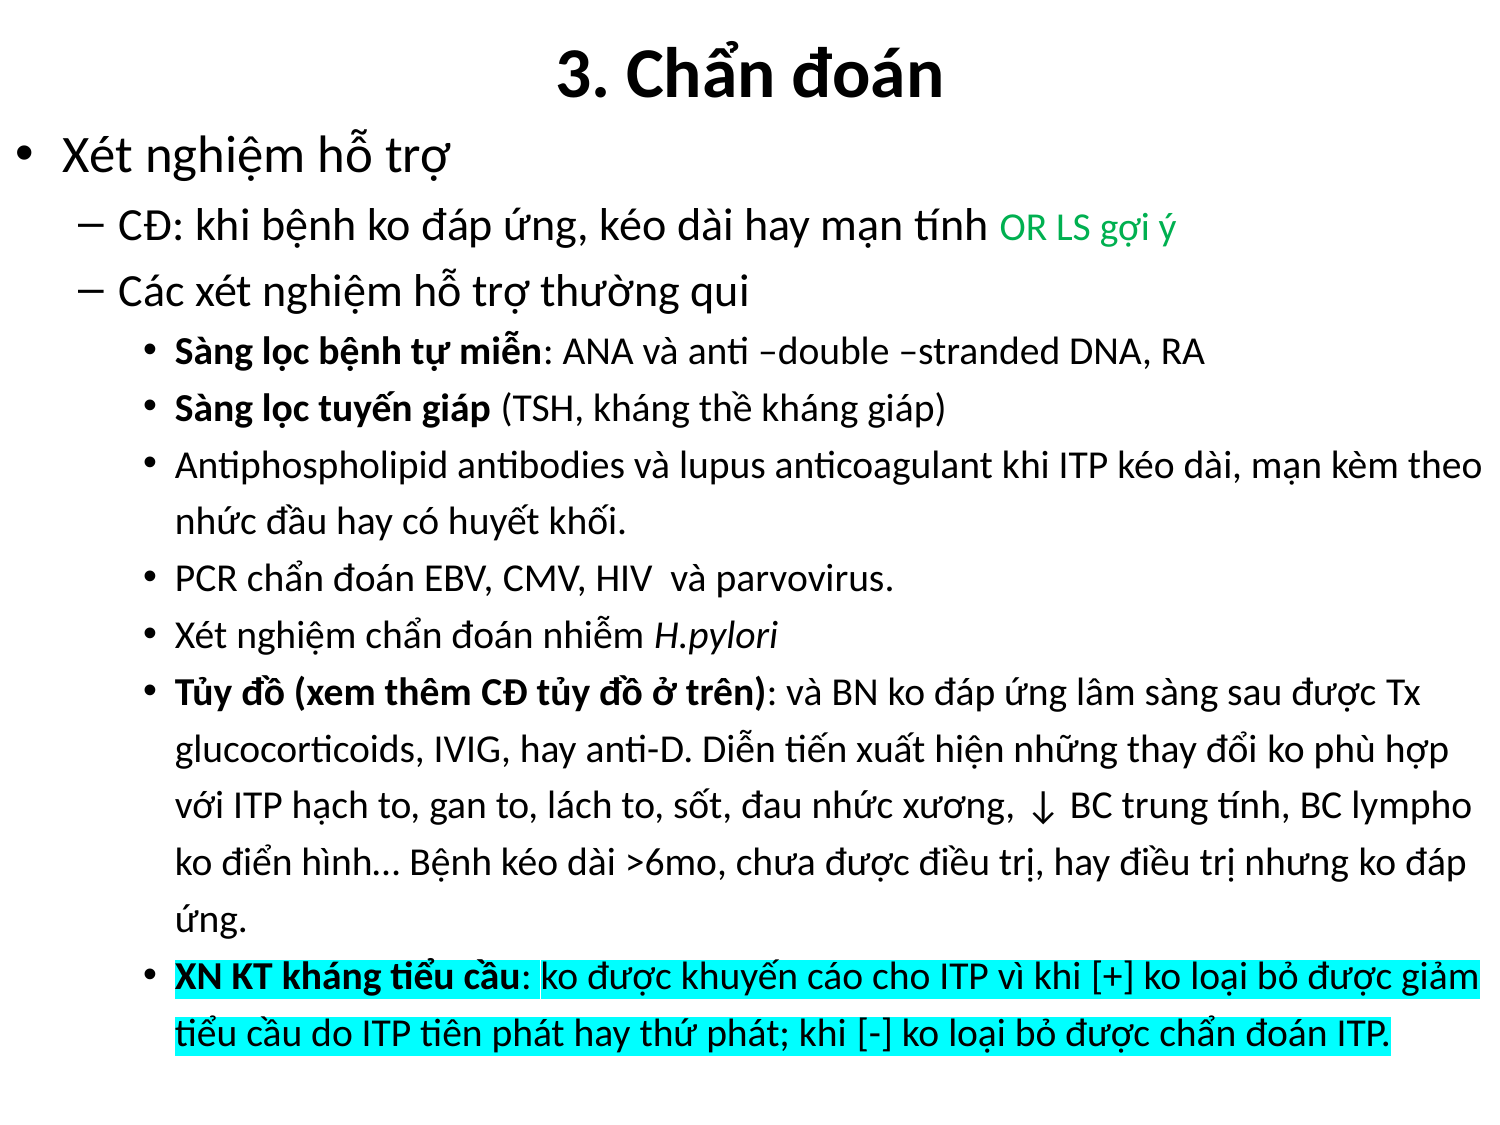

# 3. Chẩn đoán
Xét nghiệm hỗ trợ
CĐ: khi bệnh ko đáp ứng, kéo dài hay mạn tính OR LS gợi ý
Các xét nghiệm hỗ trợ thường qui
Sàng lọc bệnh tự miễn: ANA và anti –double –stranded DNA, RA
Sàng lọc tuyến giáp (TSH, kháng thề kháng giáp)
Antiphospholipid antibodies và lupus anticoagulant khi ITP kéo dài, mạn kèm theo nhức đầu hay có huyết khối.
PCR chẩn đoán EBV, CMV, HIV  và parvovirus.
Xét nghiệm chẩn đoán nhiễm H.pylori
Tủy đồ (xem thêm CĐ tủy đồ ở trên): và BN ko đáp ứng lâm sàng sau được Tx glucocorticoids, IVIG, hay anti-D. Diễn tiến xuất hiện những thay đổi ko phù hợp với ITP hạch to, gan to, lách to, sốt, đau nhức xương, ↓ BC trung tính, BC lympho ko điển hình… Bệnh kéo dài >6mo, chưa được điều trị, hay điều trị nhưng ko đáp ứng.
XN KT kháng tiểu cầu: ko được khuyến cáo cho ITP vì khi [+] ko loại bỏ được giảm tiểu cầu do ITP tiên phát hay thứ phát; khi [-] ko loại bỏ được chẩn đoán ITP.